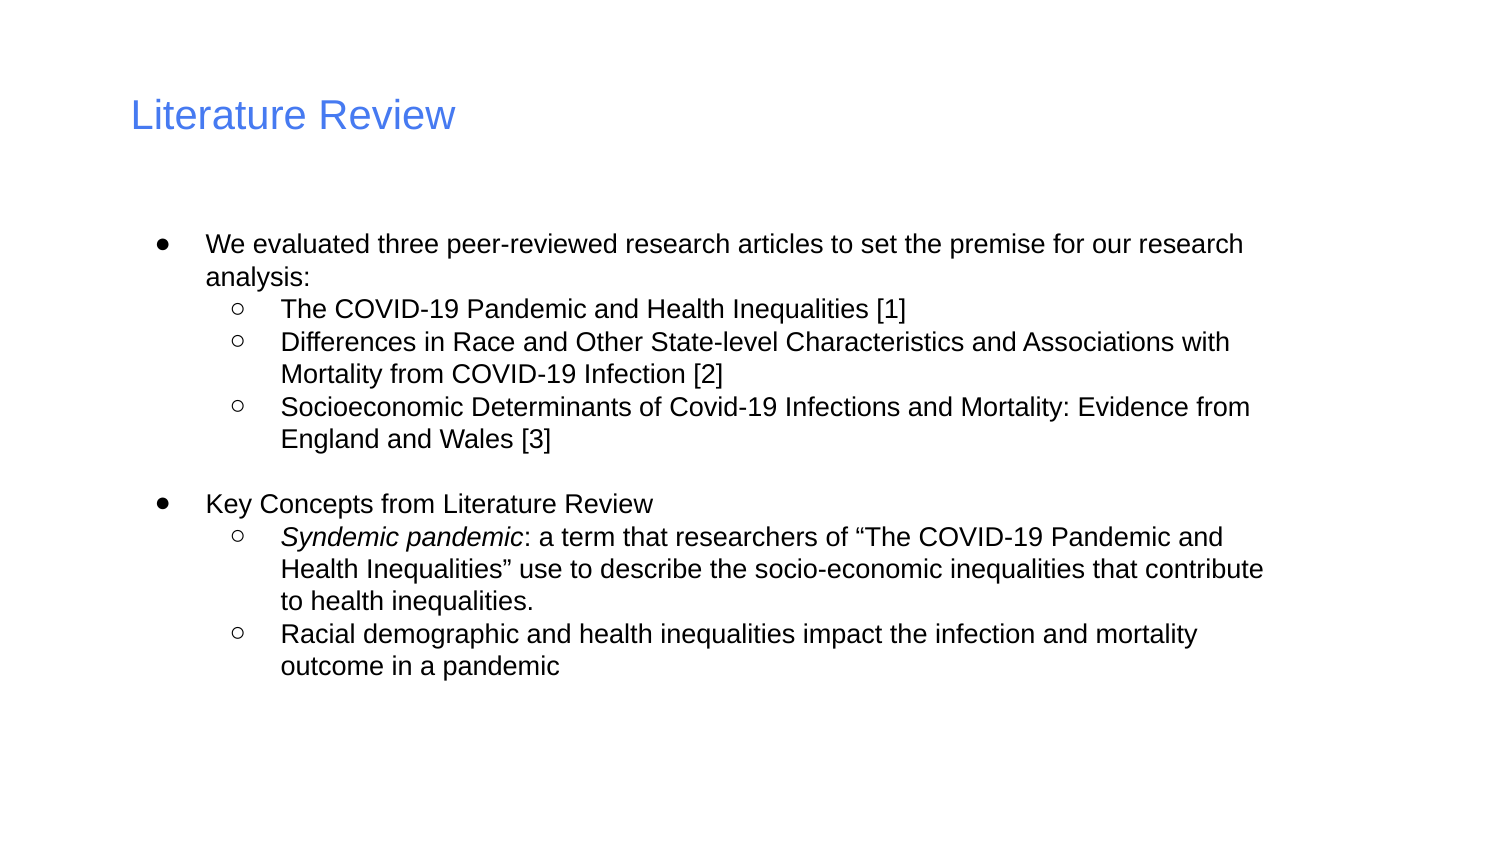

# Literature Review
We evaluated three peer-reviewed research articles to set the premise for our research analysis:
The COVID-19 Pandemic and Health Inequalities [1]
Differences in Race and Other State-level Characteristics and Associations with Mortality from COVID-19 Infection [2]
Socioeconomic Determinants of Covid-19 Infections and Mortality: Evidence from England and Wales [3]

Key Concepts from Literature Review
Syndemic pandemic: a term that researchers of “The COVID-19 Pandemic and Health Inequalities” use to describe the socio-economic inequalities that contribute to health inequalities.
Racial demographic and health inequalities impact the infection and mortality outcome in a pandemic